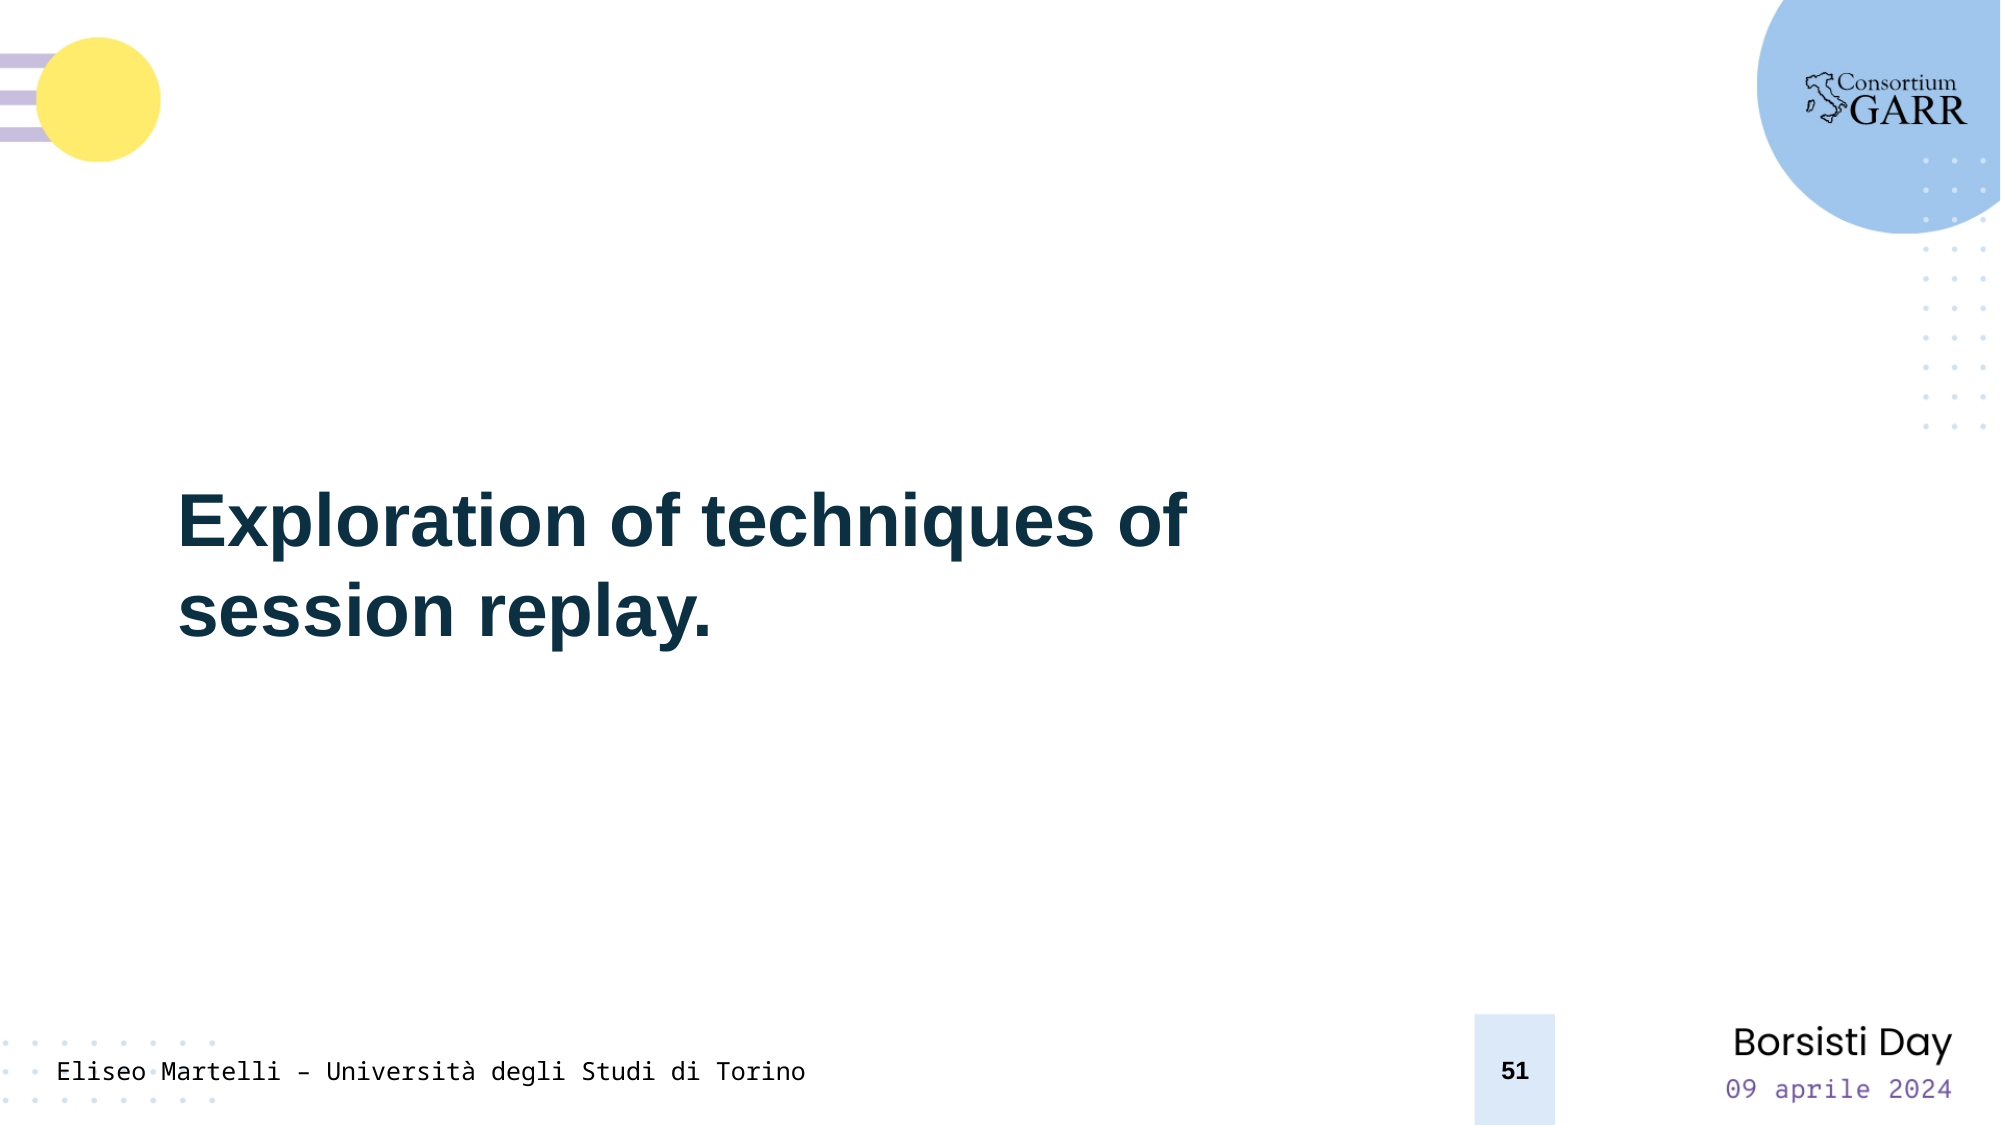

?

ARCHITECTURE
Exploration of techniques of session replay.
51
Eliseo Martelli – Università degli Studi di Torino